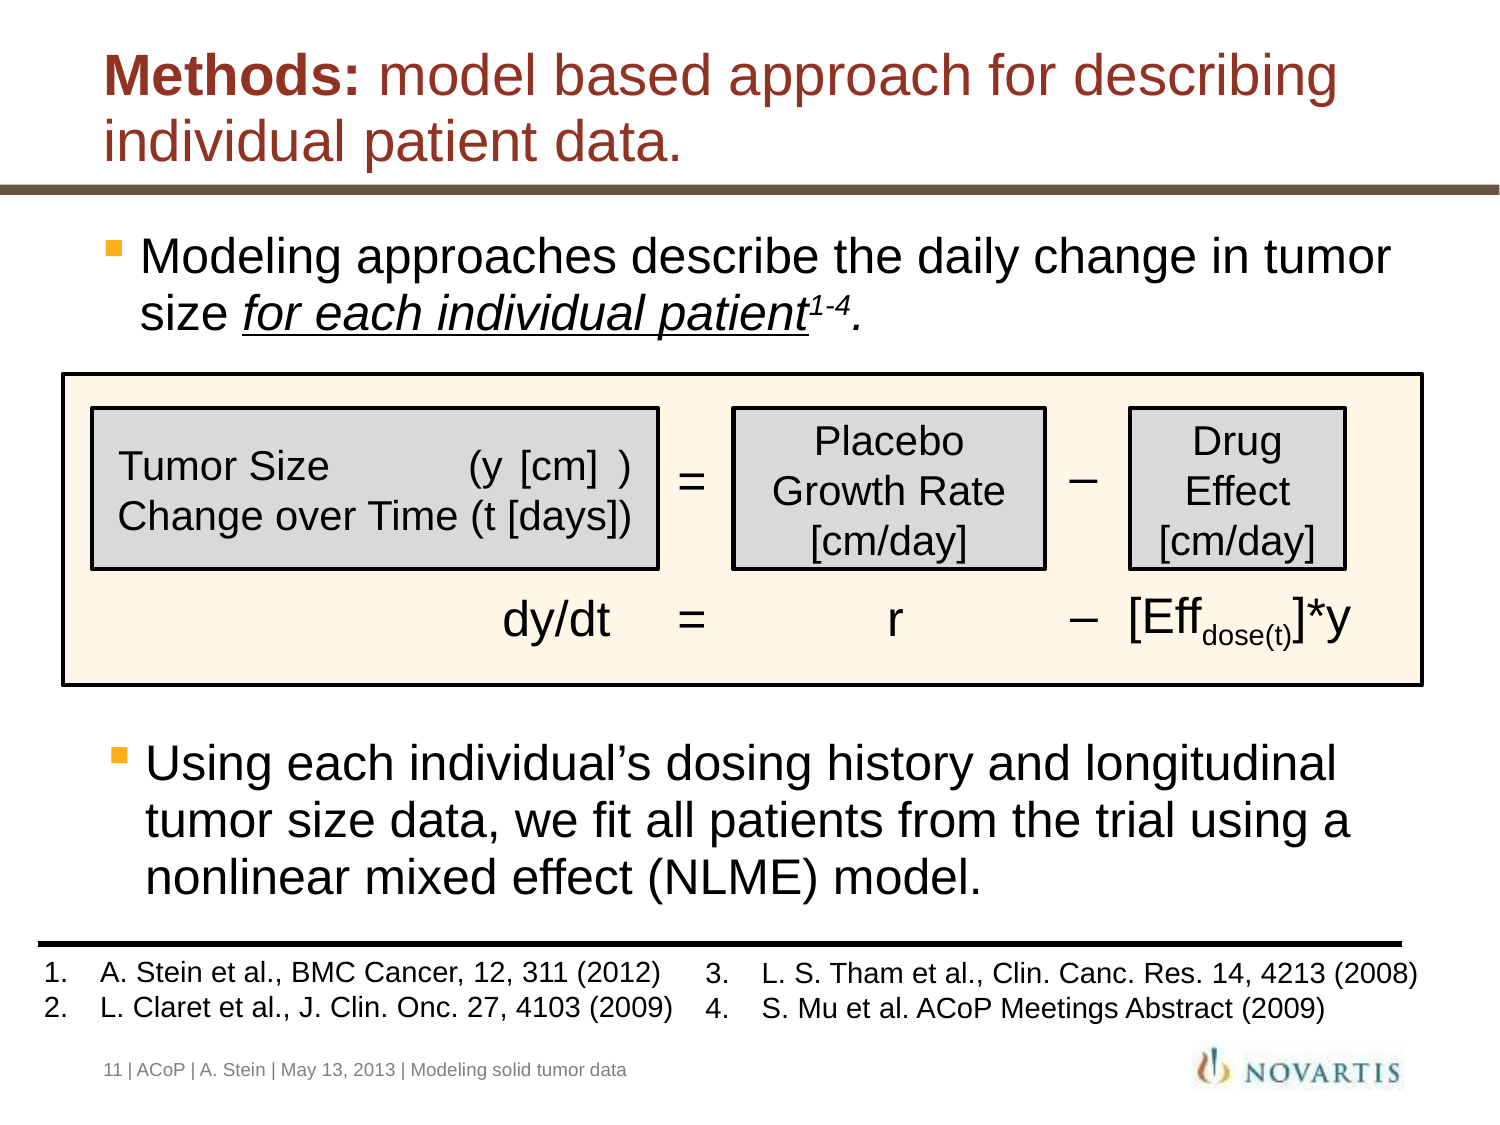

# Methods: model based approach for describing individual patient data.
Modeling approaches describe the daily change in tumor size for each individual patient1-4.

Tumor Size            (y  [cm]  )
Change over Time (t [days])
Placebo
Growth Rate [cm/day]
Drug
Effect
[cm/day]
–
=
[Effdose(t)]*y
–
=
 r
dy/dt
Using each individual’s dosing history and longitudinal tumor size data, we fit all patients from the trial using a nonlinear mixed effect (NLME) model.
A. Stein et al., BMC Cancer, 12, 311 (2012)
L. Claret et al., J. Clin. Onc. 27, 4103 (2009)
L. S. Tham et al., Clin. Canc. Res. 14, 4213 (2008)
S. Mu et al. ACoP Meetings Abstract (2009)
11
| ACoP | A. Stein | May 13, 2013 | Modeling solid tumor data